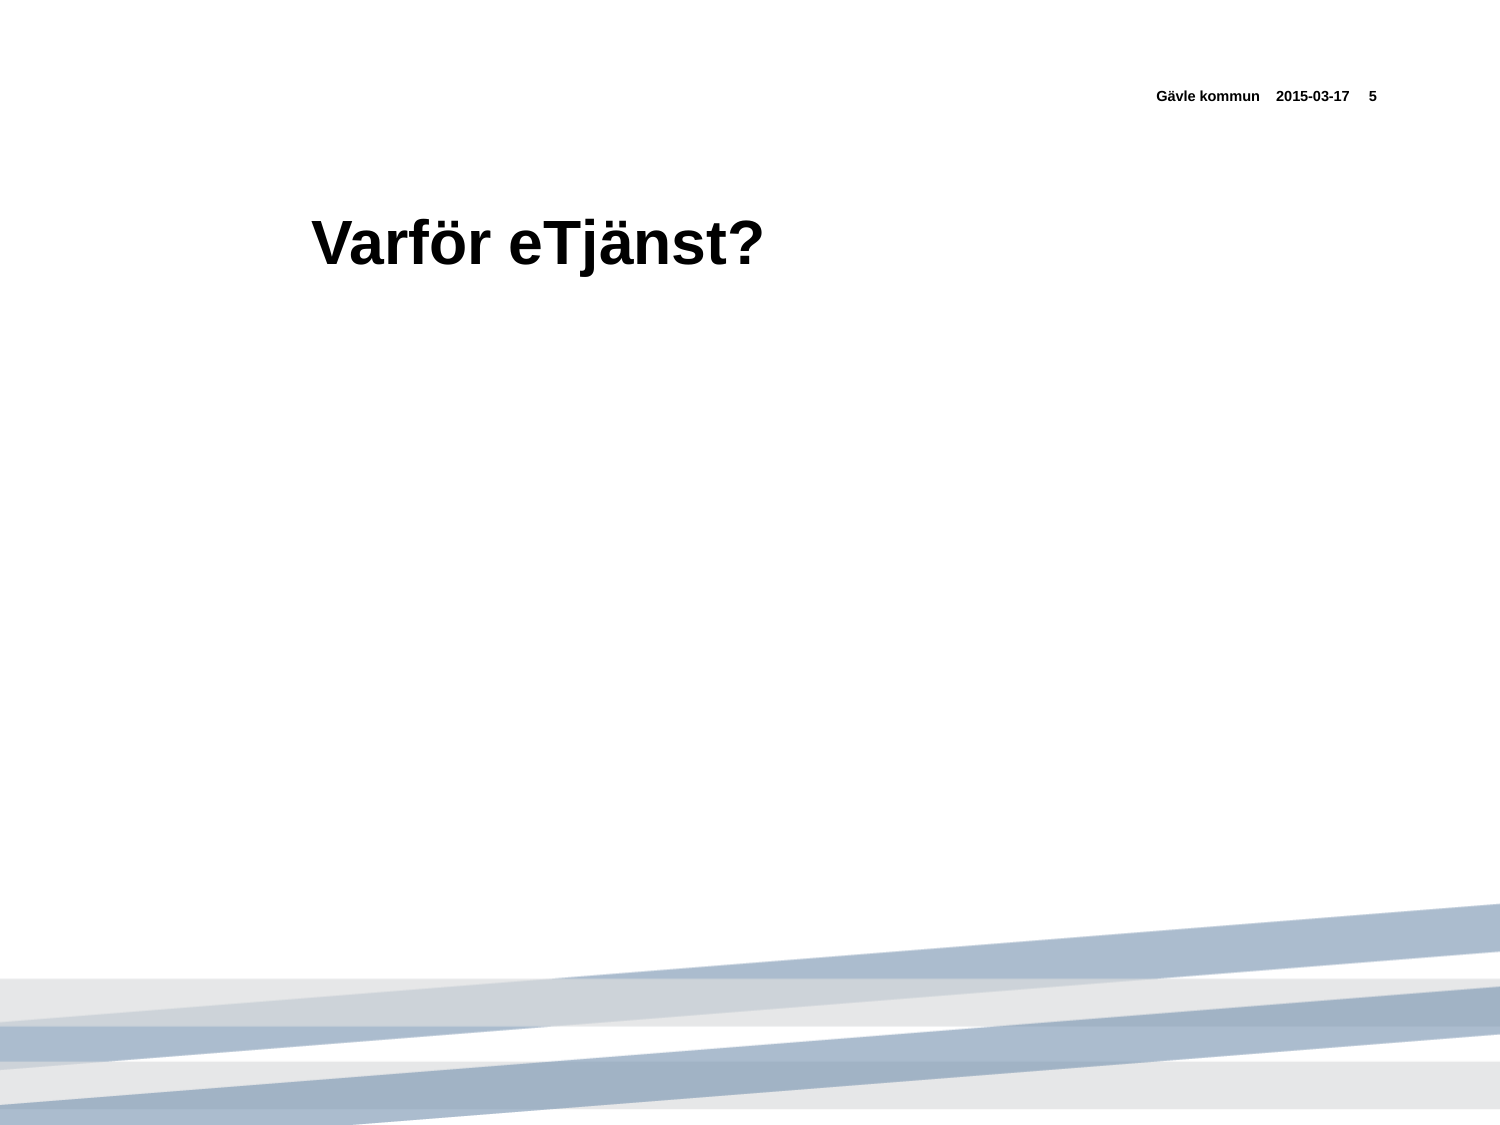

Gävle kommun
2015-03-17
5
# Varför eTjänst?